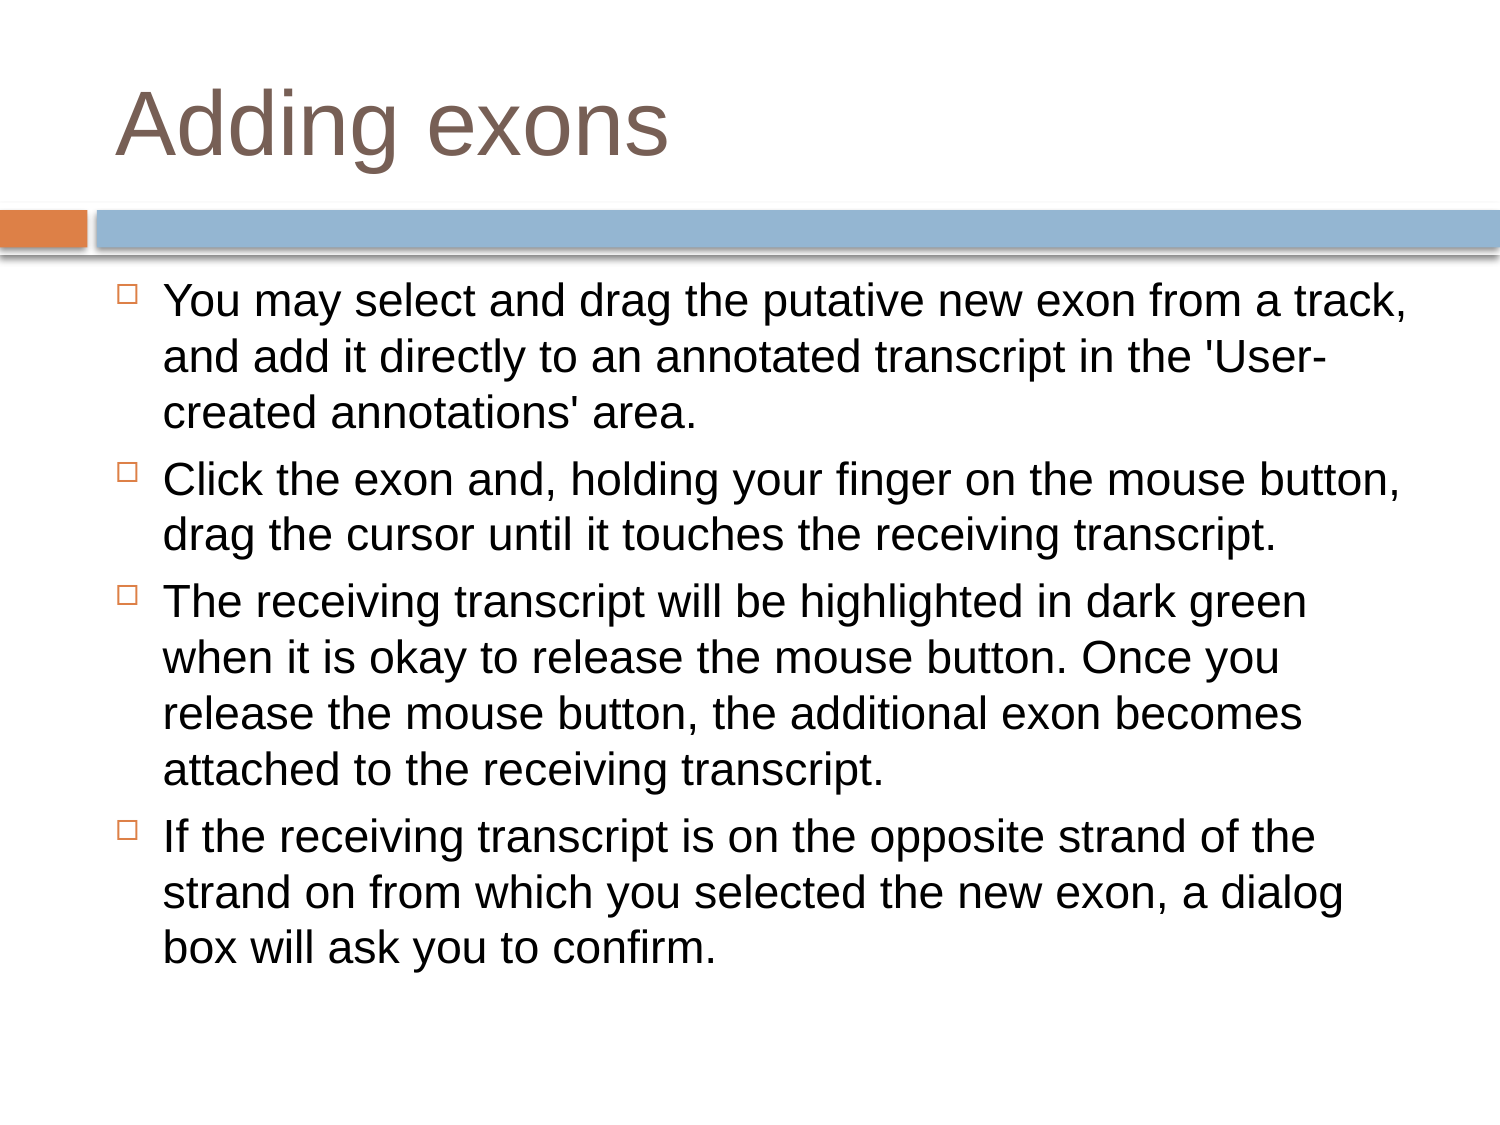

# Adding exons
You may select and drag the putative new exon from a track, and add it directly to an annotated transcript in the 'User-created annotations' area.
Click the exon and, holding your finger on the mouse button, drag the cursor until it touches the receiving transcript.
The receiving transcript will be highlighted in dark green when it is okay to release the mouse button. Once you release the mouse button, the additional exon becomes attached to the receiving transcript.
If the receiving transcript is on the opposite strand of the strand on from which you selected the new exon, a dialog box will ask you to confirm.